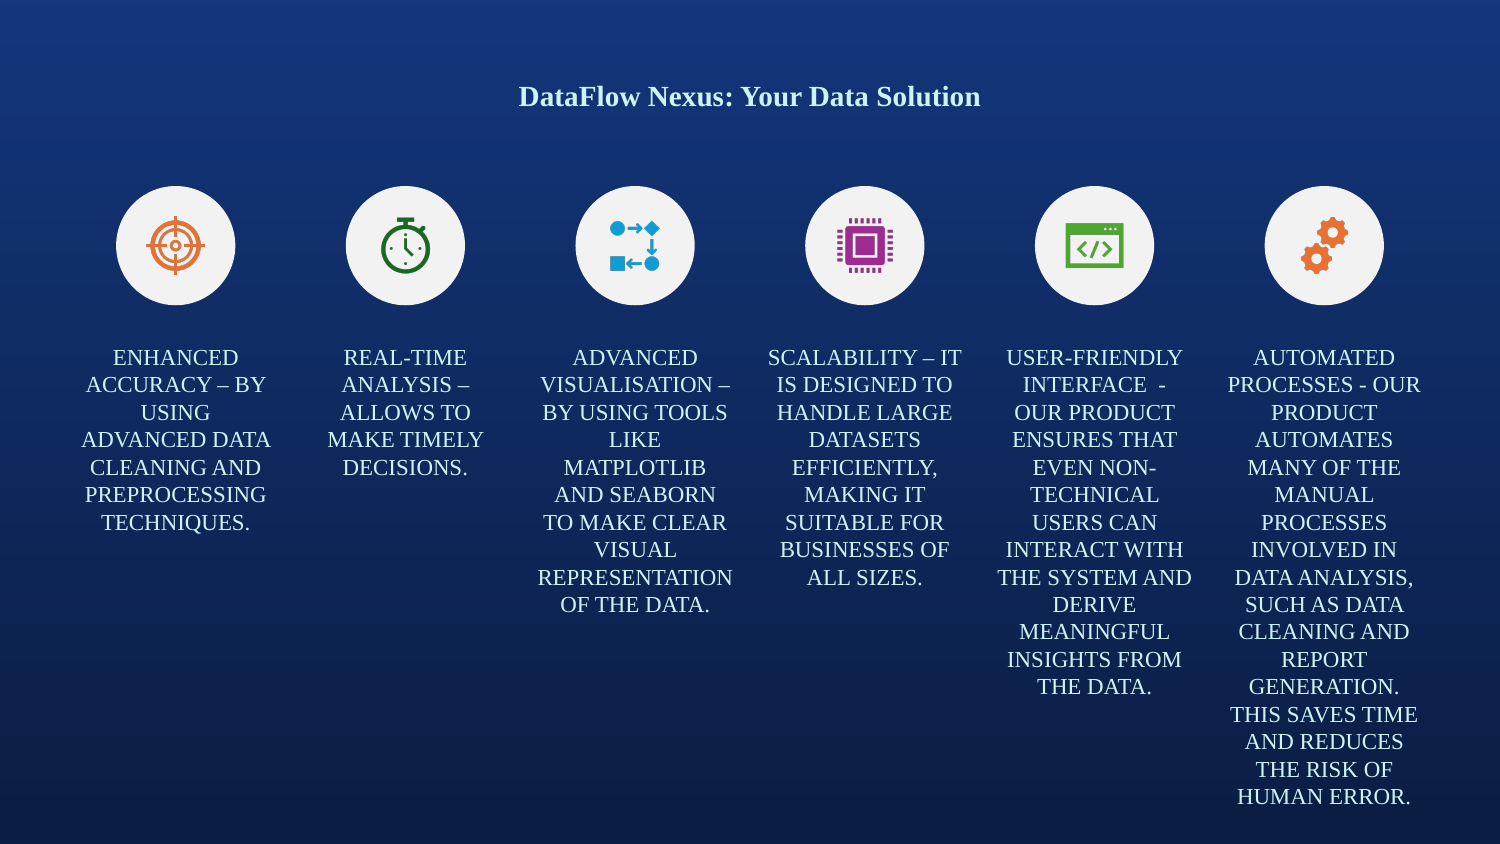

# DataFlow Nexus: Your Data Solution
Enhanced accuracy – by using advanced data cleaning and preprocessing techniques.
Real-Time Analysis – allows to make timely decisions.
Advanced Visualisation – by using tools like Matplotlib and seaborn to make clear visual representation of the data.
Scalability – it is designed to handle large datasets efficiently, making it suitable for businesses of all sizes.
User-Friendly interface  - our product ensures that even non-technical users can interact with the system and derive meaningful insights from the data.
Automated processes - our product automates many of the manual processes involved in data analysis, such as data cleaning and report generation. This saves time and reduces the risk of human error.